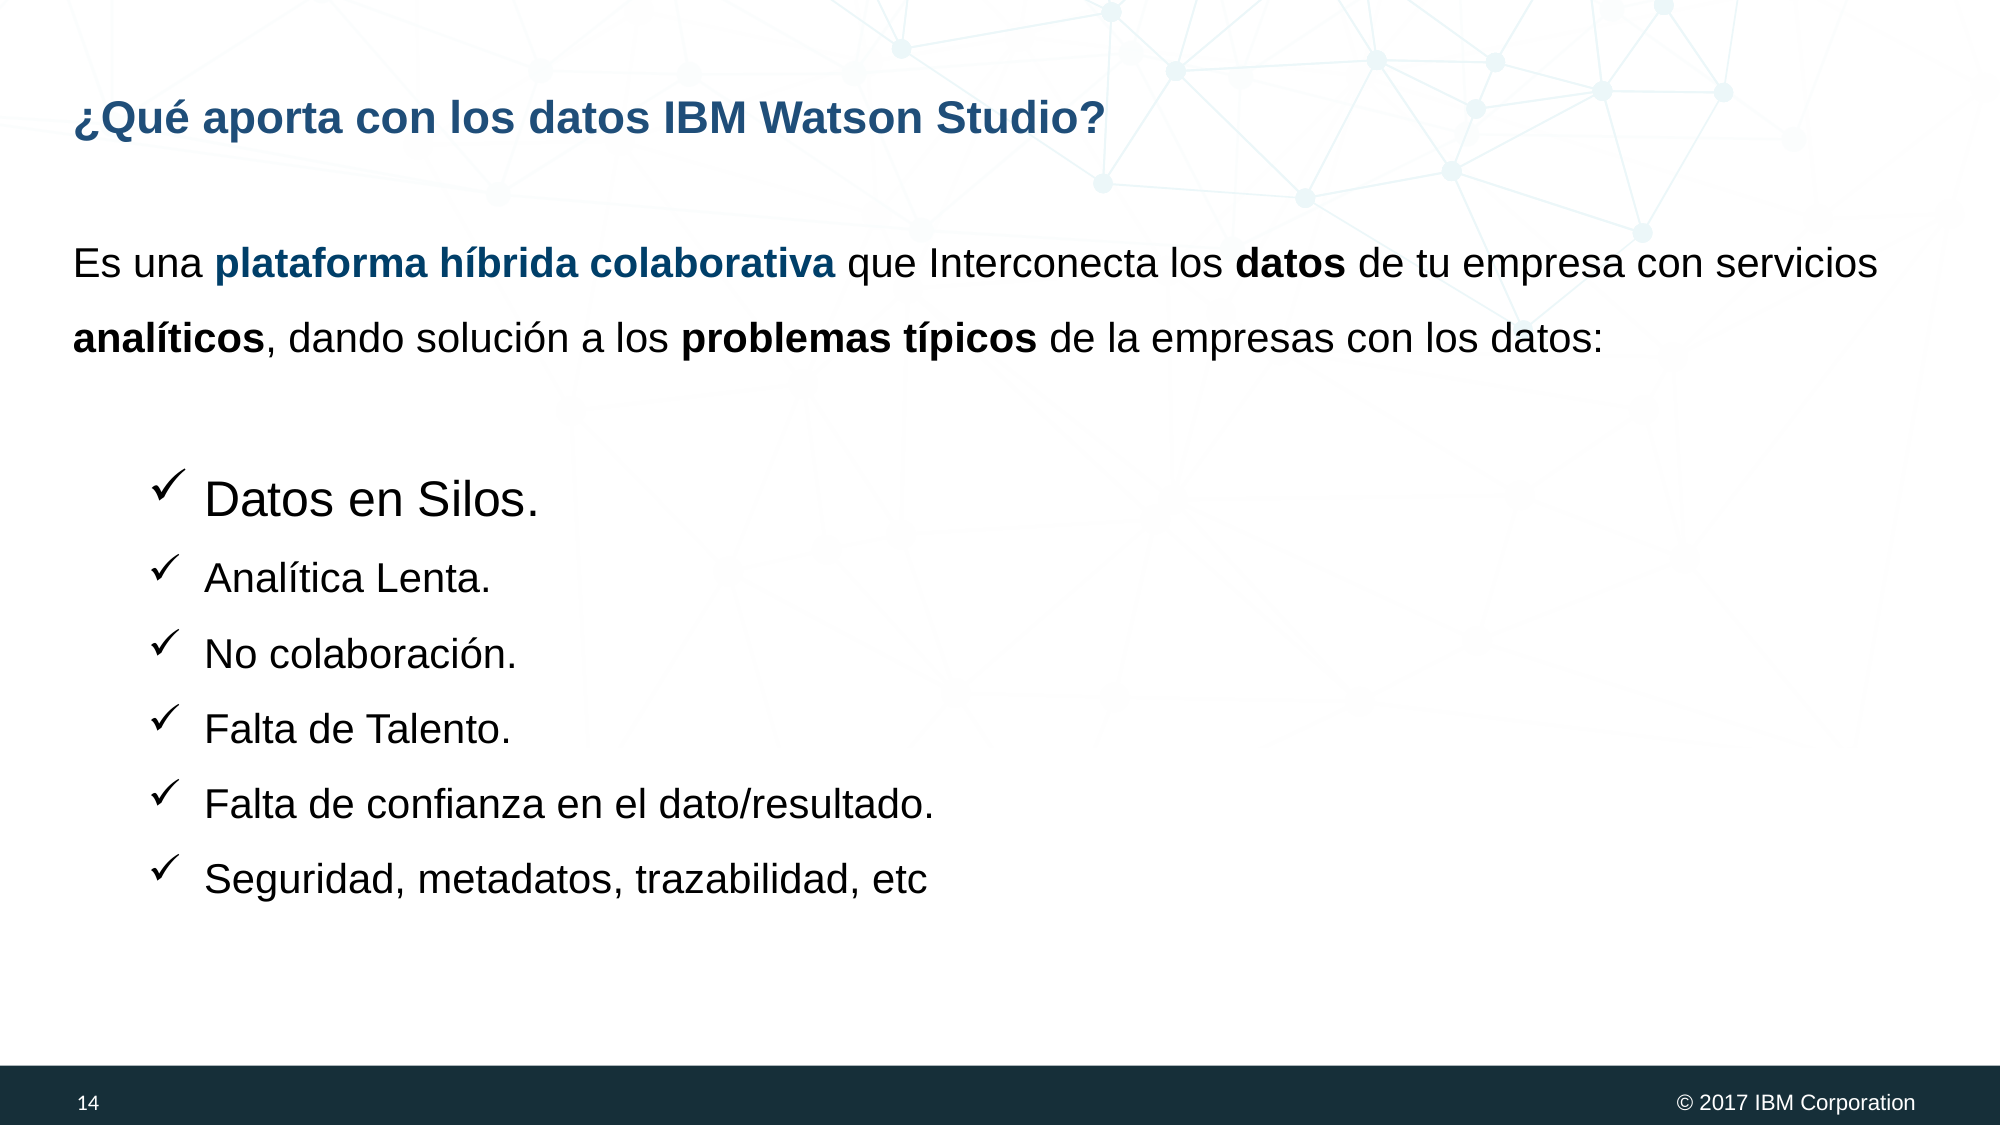

# ¿Qué aporta con los datos IBM Watson Studio?
Es una plataforma híbrida colaborativa que Interconecta los datos de tu empresa con servicios analíticos, dando solución a los problemas típicos de la empresas con los datos:

Datos en Silos.
Analítica Lenta.
No colaboración.
Falta de Talento.
Falta de confianza en el dato/resultado.
Seguridad, metadatos, trazabilidad, etc